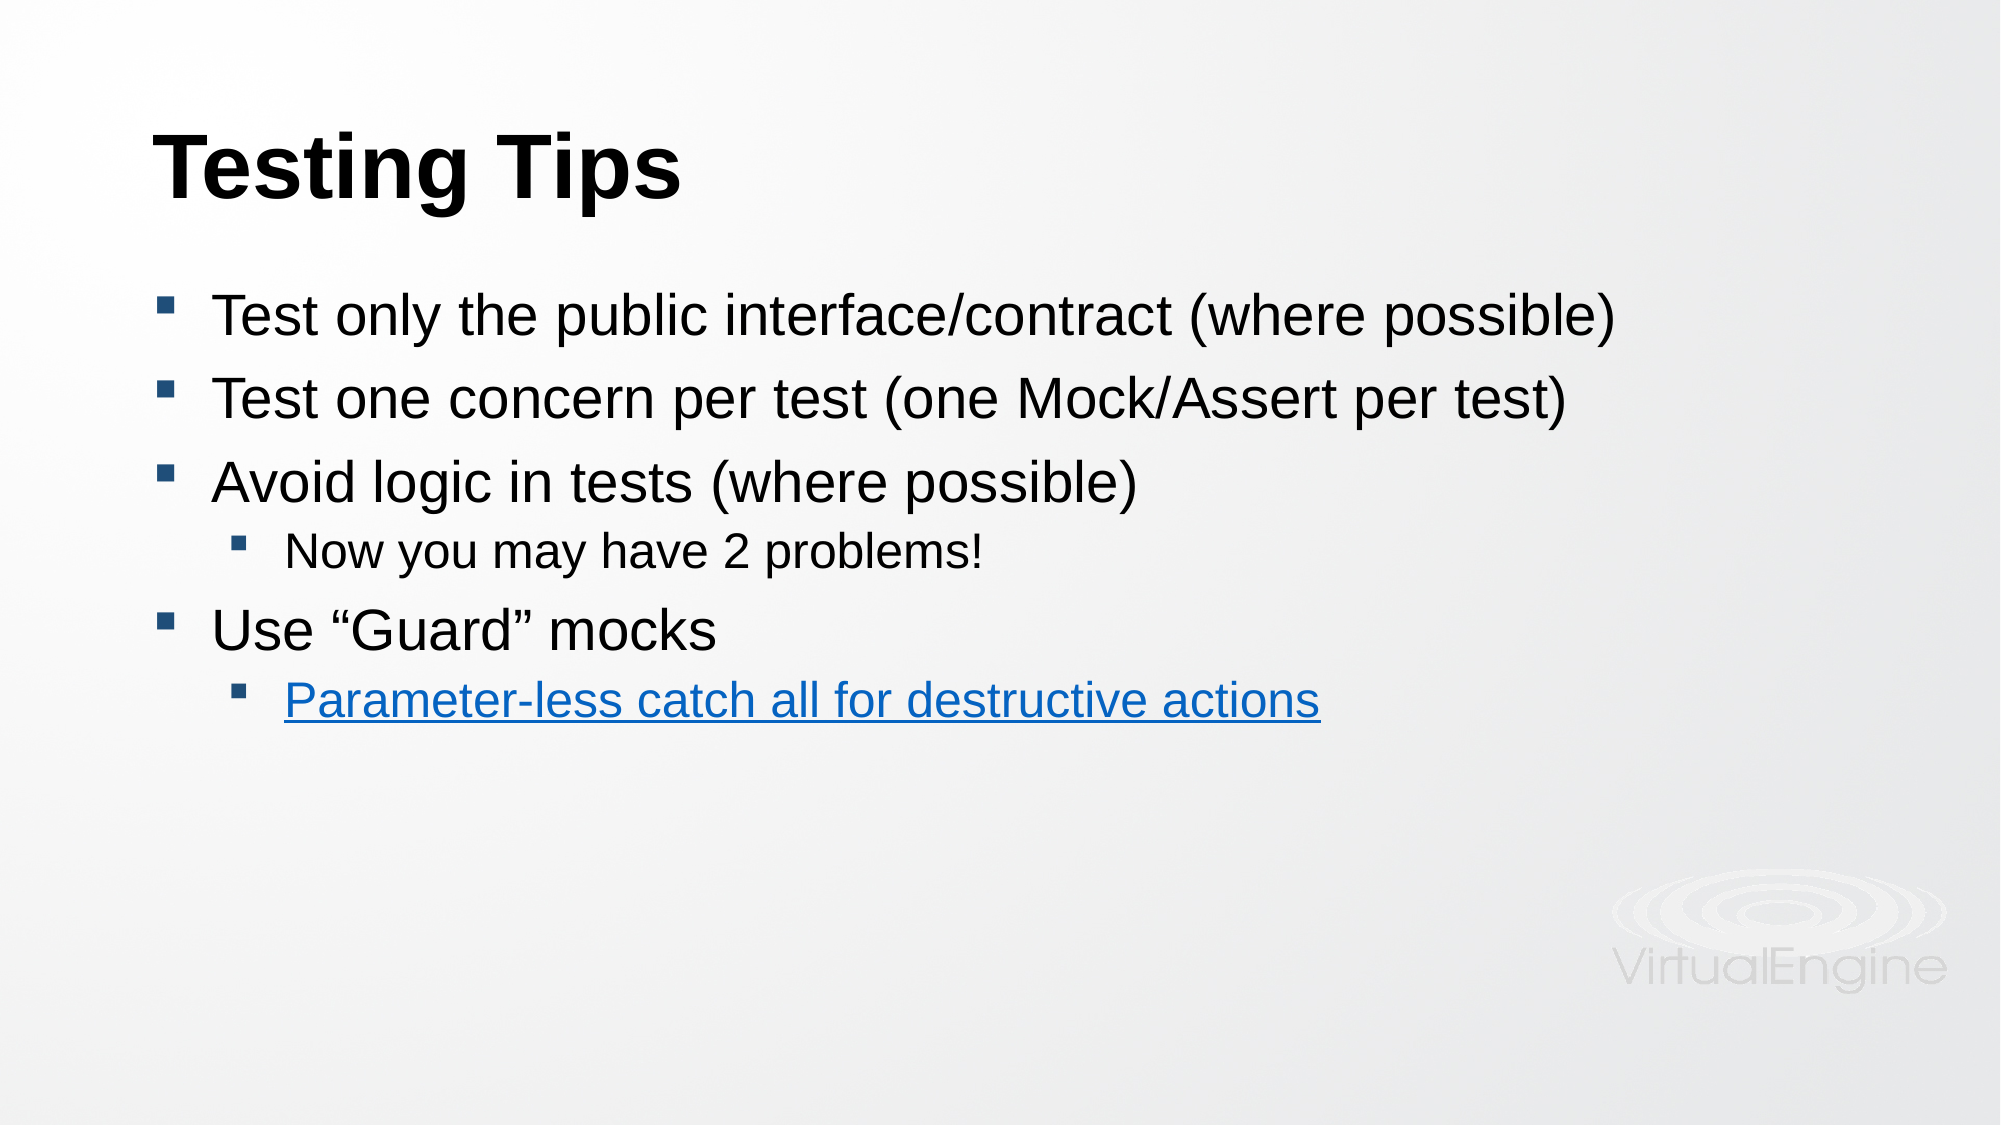

# Testing Tips
Test only the public interface/contract (where possible)
Test one concern per test (one Mock/Assert per test)
Avoid logic in tests (where possible)
Now you may have 2 problems!
Use “Guard” mocks
Parameter-less catch all for destructive actions